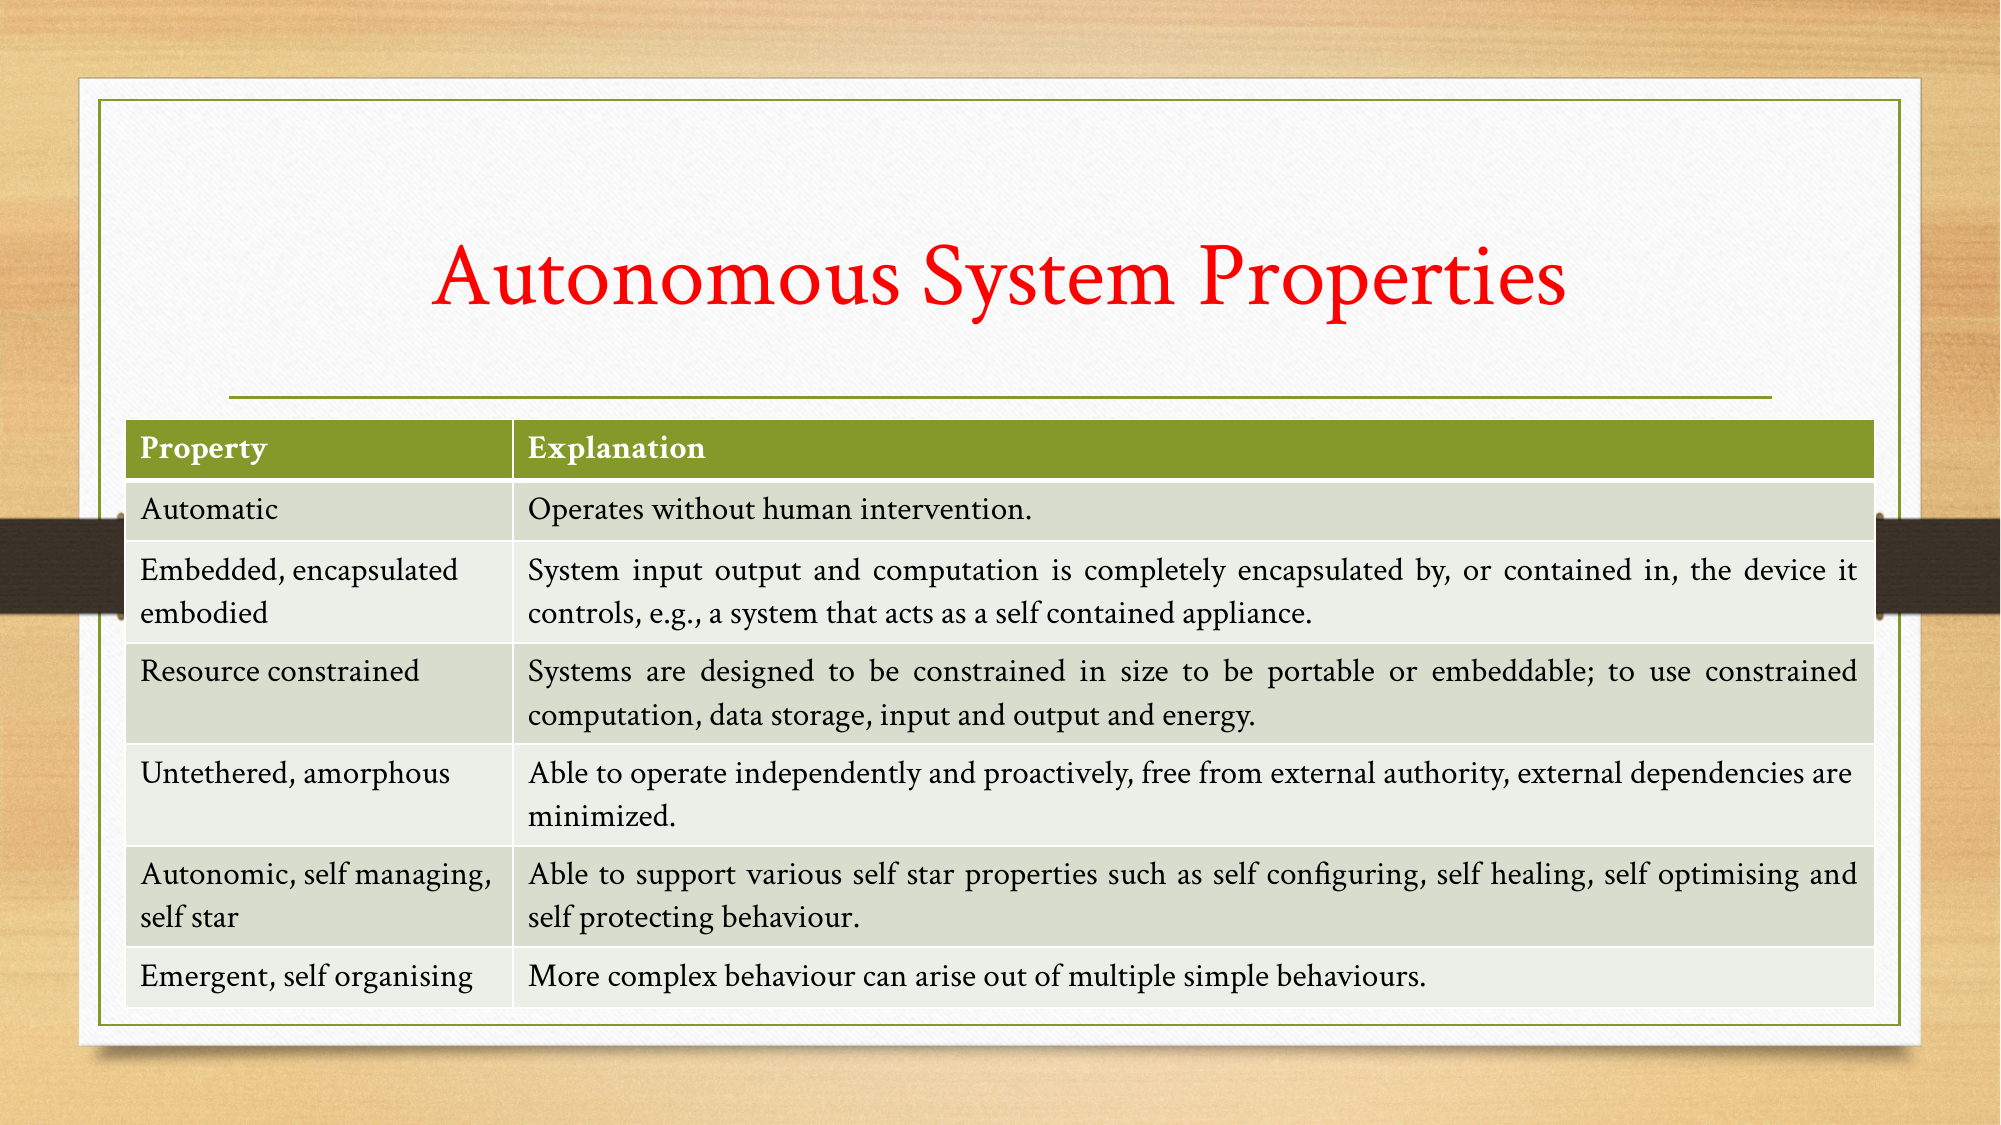

# Autonomous System Properties
| Property | Explanation |
| --- | --- |
| Automatic | Operates without human intervention. |
| Embedded, encapsulated embodied | System input output and computation is completely encapsulated by, or contained in, the device it controls, e.g., a system that acts as a self contained appliance. |
| Resource constrained | Systems are designed to be constrained in size to be portable or embeddable; to use constrained computation, data storage, input and output and energy. |
| Untethered, amorphous | Able to operate independently and proactively, free from external authority, external dependencies are minimized. |
| Autonomic, self managing, self star | Able to support various self star properties such as self configuring, self healing, self optimising and self protecting behaviour. |
| Emergent, self organising | More complex behaviour can arise out of multiple simple behaviours. |